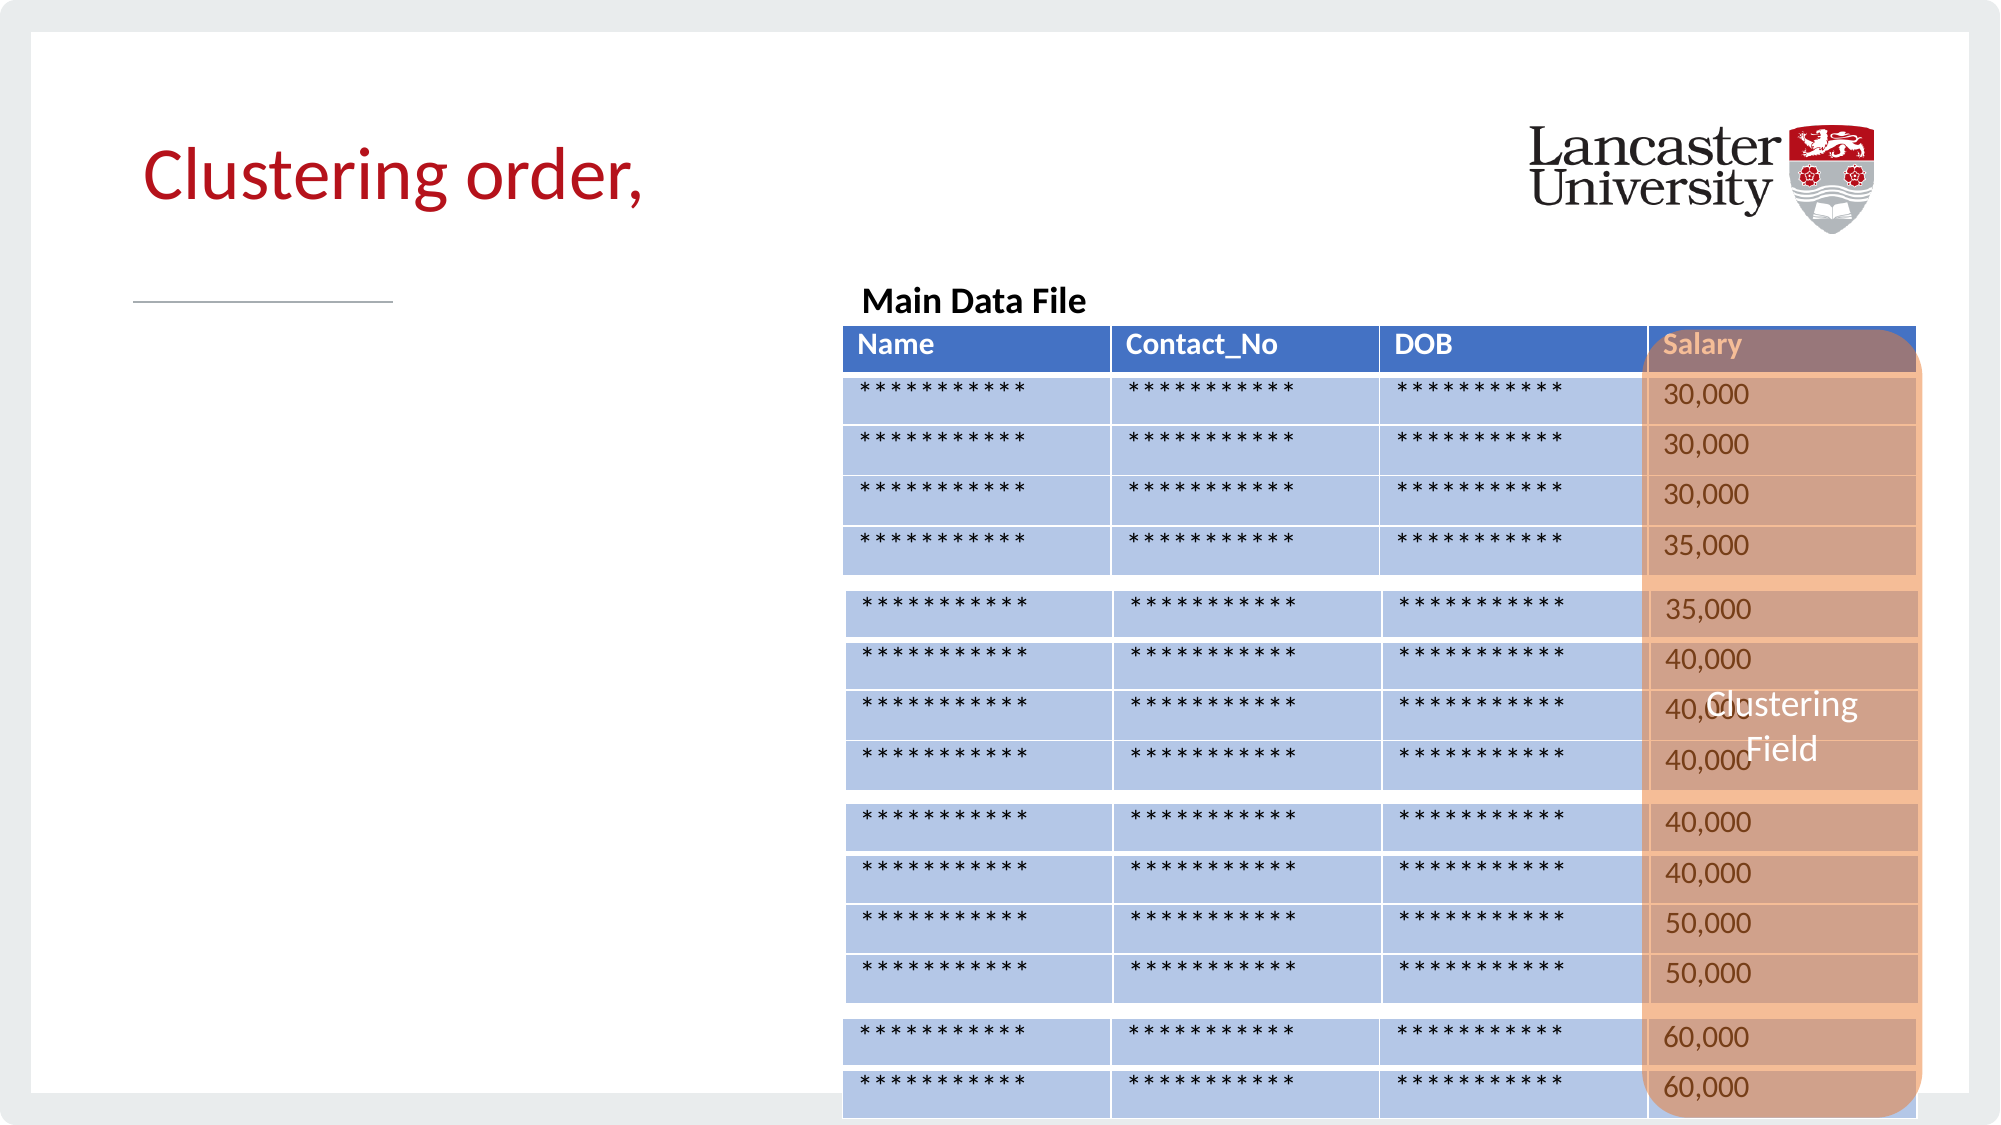

# Clustering order,
Main Data File
| Name | Contact\_No | DOB | Salary |
| --- | --- | --- | --- |
| \*\*\*\*\*\*\*\*\*\*\* | \*\*\*\*\*\*\*\*\*\*\* | \*\*\*\*\*\*\*\*\*\*\* | 30,000 |
| \*\*\*\*\*\*\*\*\*\*\* | \*\*\*\*\*\*\*\*\*\*\* | \*\*\*\*\*\*\*\*\*\*\* | 30,000 |
| \*\*\*\*\*\*\*\*\*\*\* | \*\*\*\*\*\*\*\*\*\*\* | \*\*\*\*\*\*\*\*\*\*\* | 30,000 |
| \*\*\*\*\*\*\*\*\*\*\* | \*\*\*\*\*\*\*\*\*\*\* | \*\*\*\*\*\*\*\*\*\*\* | 35,000 |
Clustering Field

| \*\*\*\*\*\*\*\*\*\*\* | \*\*\*\*\*\*\*\*\*\*\* | \*\*\*\*\*\*\*\*\*\*\* | 35,000 |
| --- | --- | --- | --- |
| \*\*\*\*\*\*\*\*\*\*\* | \*\*\*\*\*\*\*\*\*\*\* | \*\*\*\*\*\*\*\*\*\*\* | 40,000 |
| \*\*\*\*\*\*\*\*\*\*\* | \*\*\*\*\*\*\*\*\*\*\* | \*\*\*\*\*\*\*\*\*\*\* | 40,000 |
| \*\*\*\*\*\*\*\*\*\*\* | \*\*\*\*\*\*\*\*\*\*\* | \*\*\*\*\*\*\*\*\*\*\* | 40,000 |
| \*\*\*\*\*\*\*\*\*\*\* | \*\*\*\*\*\*\*\*\*\*\* | \*\*\*\*\*\*\*\*\*\*\* | 40,000 |
| --- | --- | --- | --- |
| \*\*\*\*\*\*\*\*\*\*\* | \*\*\*\*\*\*\*\*\*\*\* | \*\*\*\*\*\*\*\*\*\*\* | 40,000 |
| \*\*\*\*\*\*\*\*\*\*\* | \*\*\*\*\*\*\*\*\*\*\* | \*\*\*\*\*\*\*\*\*\*\* | 50,000 |
| \*\*\*\*\*\*\*\*\*\*\* | \*\*\*\*\*\*\*\*\*\*\* | \*\*\*\*\*\*\*\*\*\*\* | 50,000 |
81
81
| \*\*\*\*\*\*\*\*\*\*\* | \*\*\*\*\*\*\*\*\*\*\* | \*\*\*\*\*\*\*\*\*\*\* | 60,000 |
| --- | --- | --- | --- |
| \*\*\*\*\*\*\*\*\*\*\* | \*\*\*\*\*\*\*\*\*\*\* | \*\*\*\*\*\*\*\*\*\*\* | 60,000 |